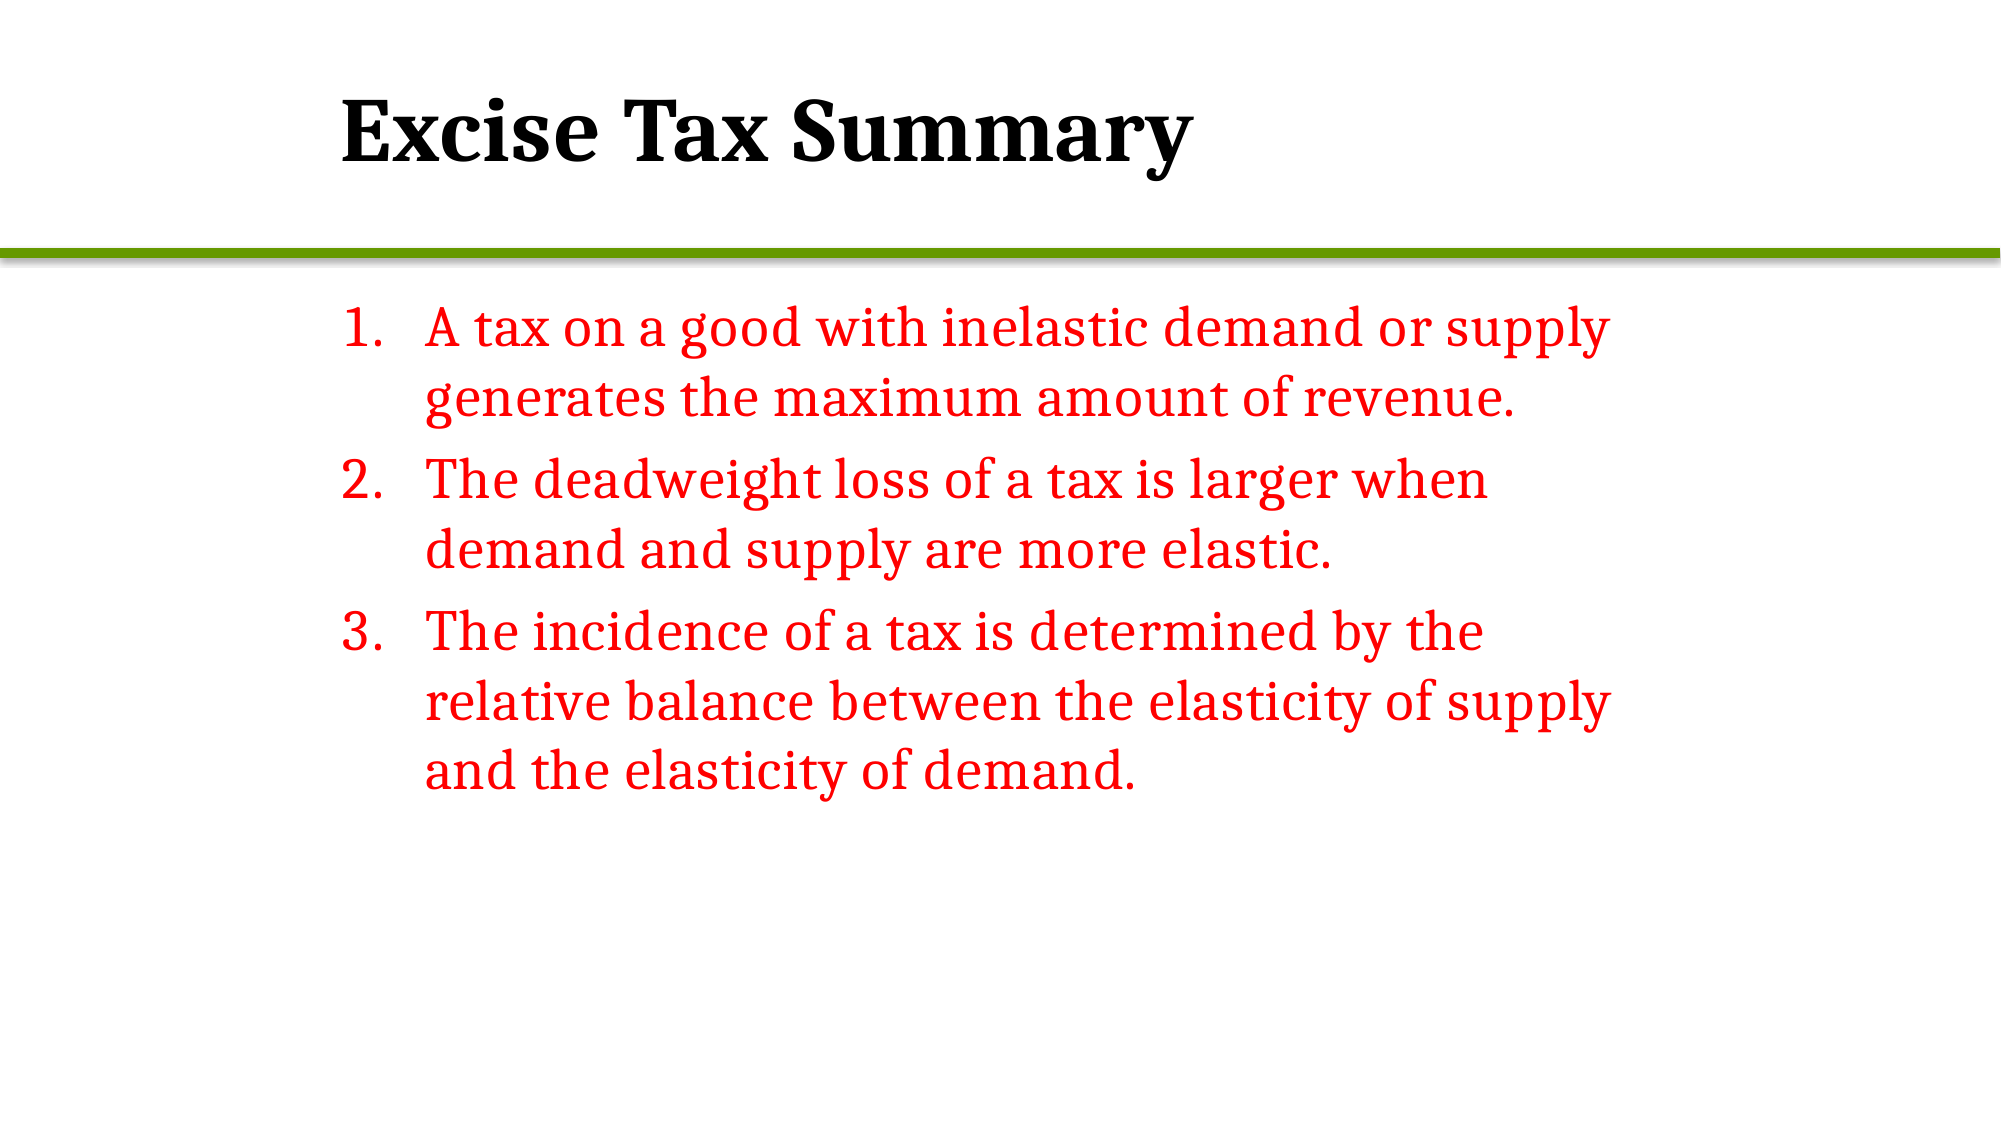

# Excise Tax Summary
A tax on a good with inelastic demand or supply generates the maximum amount of revenue.
The deadweight loss of a tax is larger when demand and supply are more elastic.
The incidence of a tax is determined by the relative balance between the elasticity of supply and the elasticity of demand.